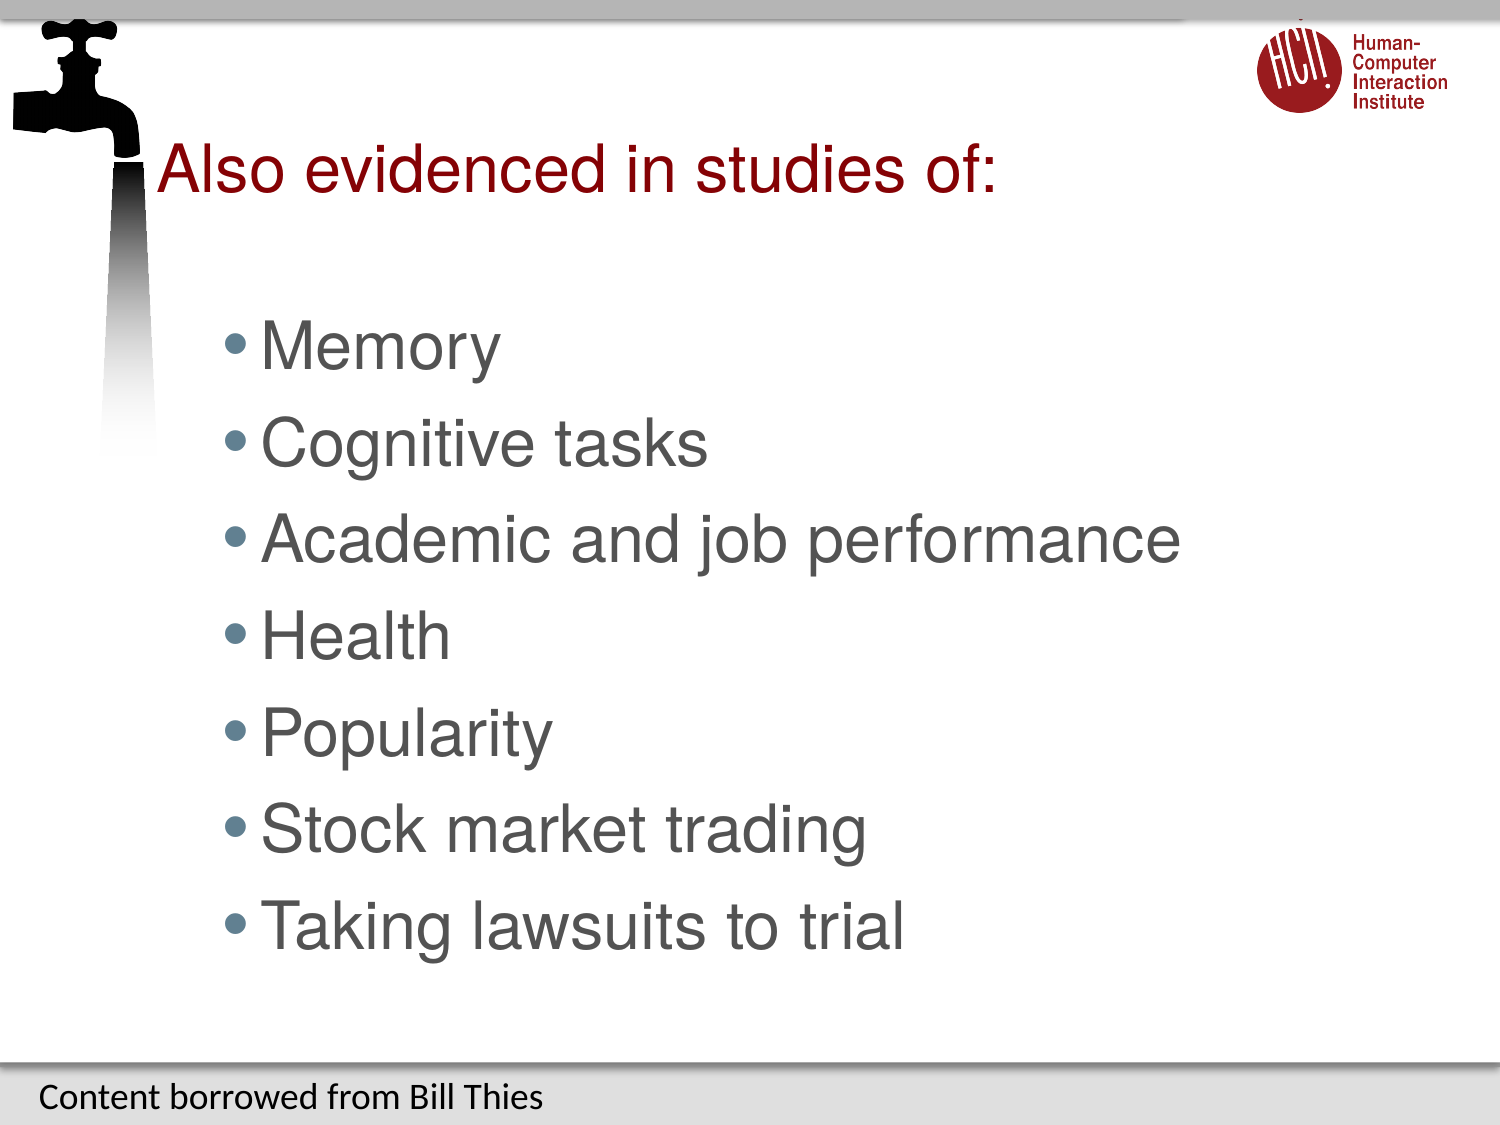

# Also evidenced in studies of:
Memory
Cognitive tasks
Academic and job performance
Health
Popularity
Stock market trading
Taking lawsuits to trial

Content borrowed from Bill Thies